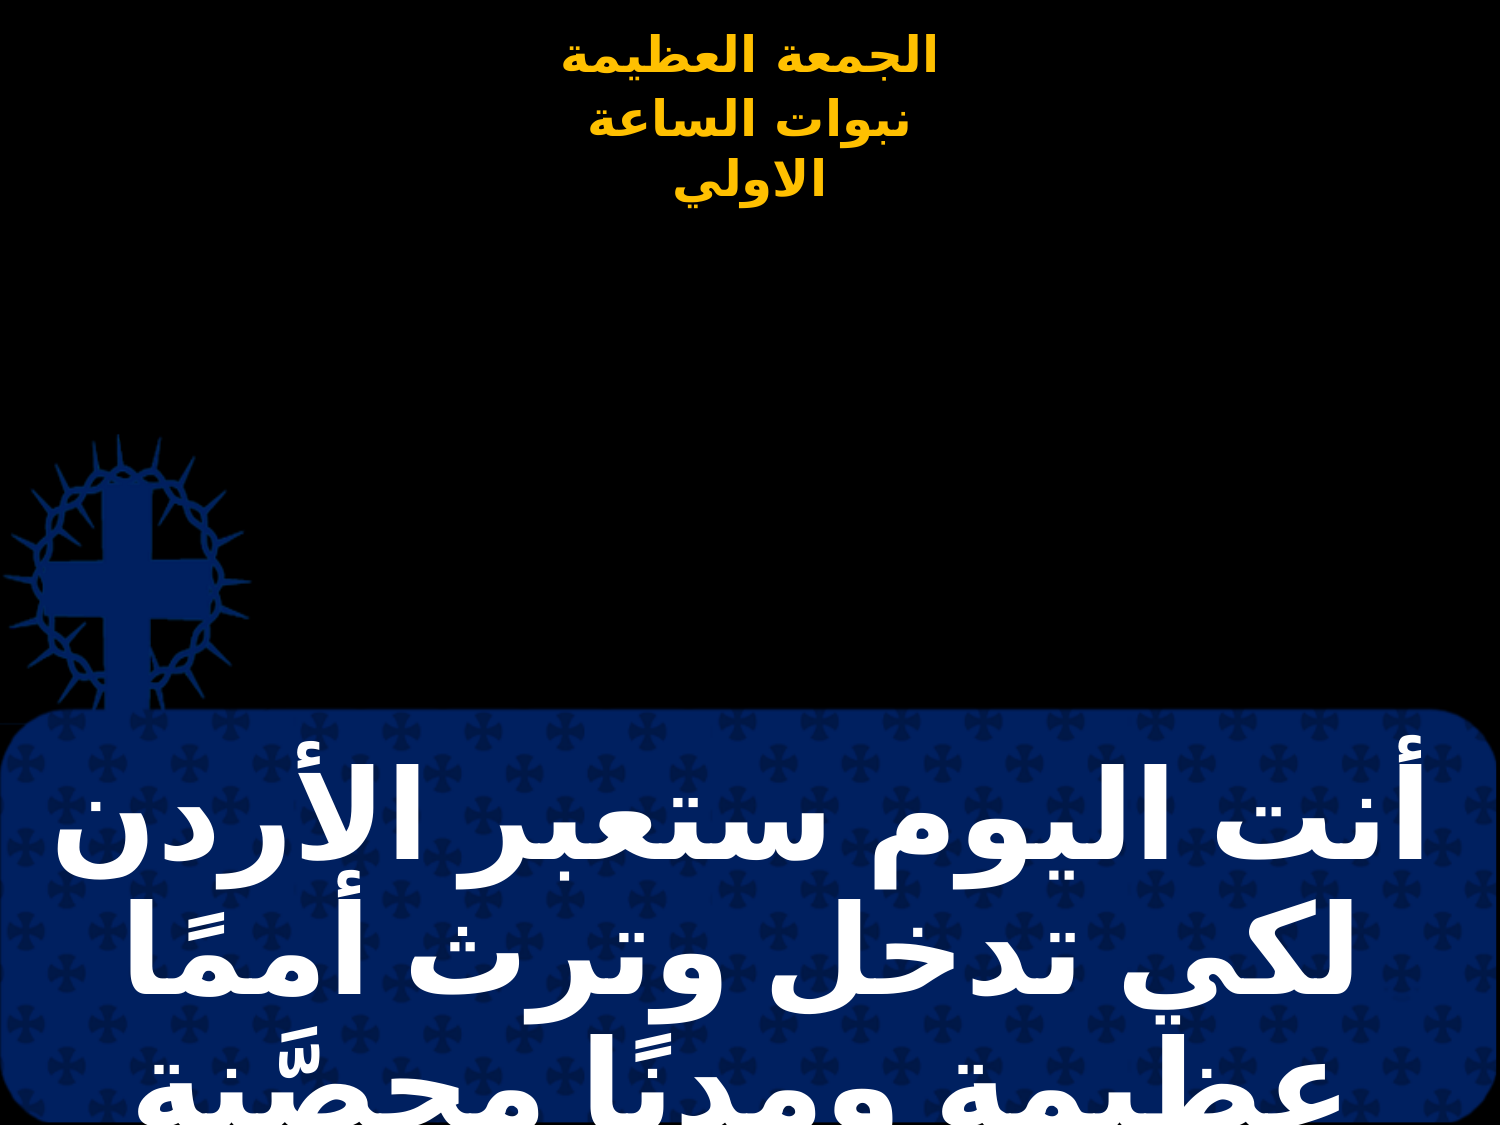

# أنت اليوم ستعبر الأردن لكي تدخل وترث أممًا عظيمة ومدنًا محصَّنة